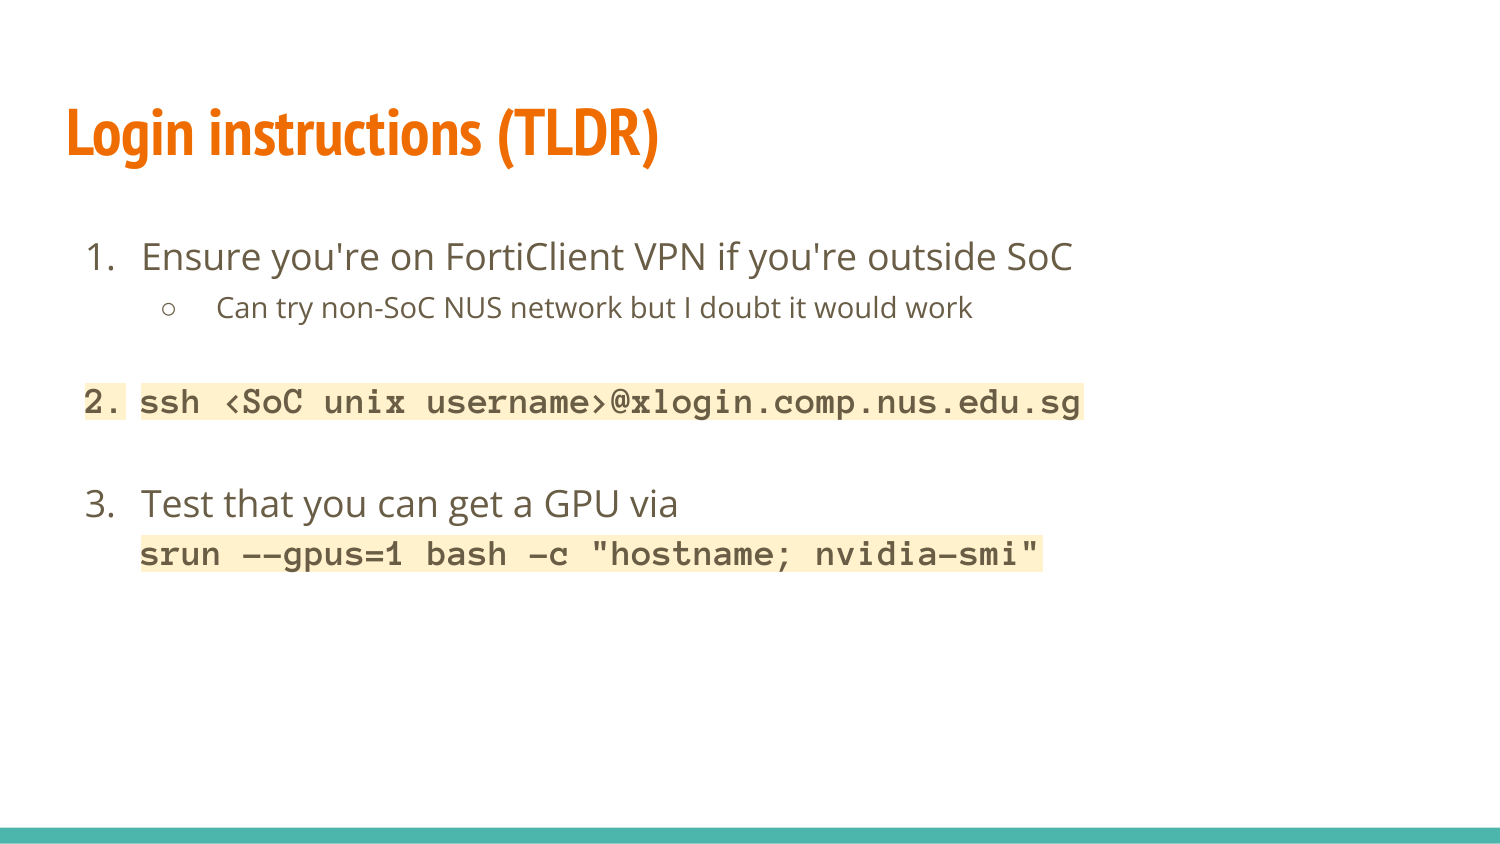

# Login instructions (TLDR)
Ensure you're on FortiClient VPN if you're outside SoC
Can try non-SoC NUS network but I doubt it would work
ssh <SoC unix username>@xlogin.comp.nus.edu.sg
Test that you can get a GPU via
srun --gpus=1 bash -c "hostname; nvidia-smi"